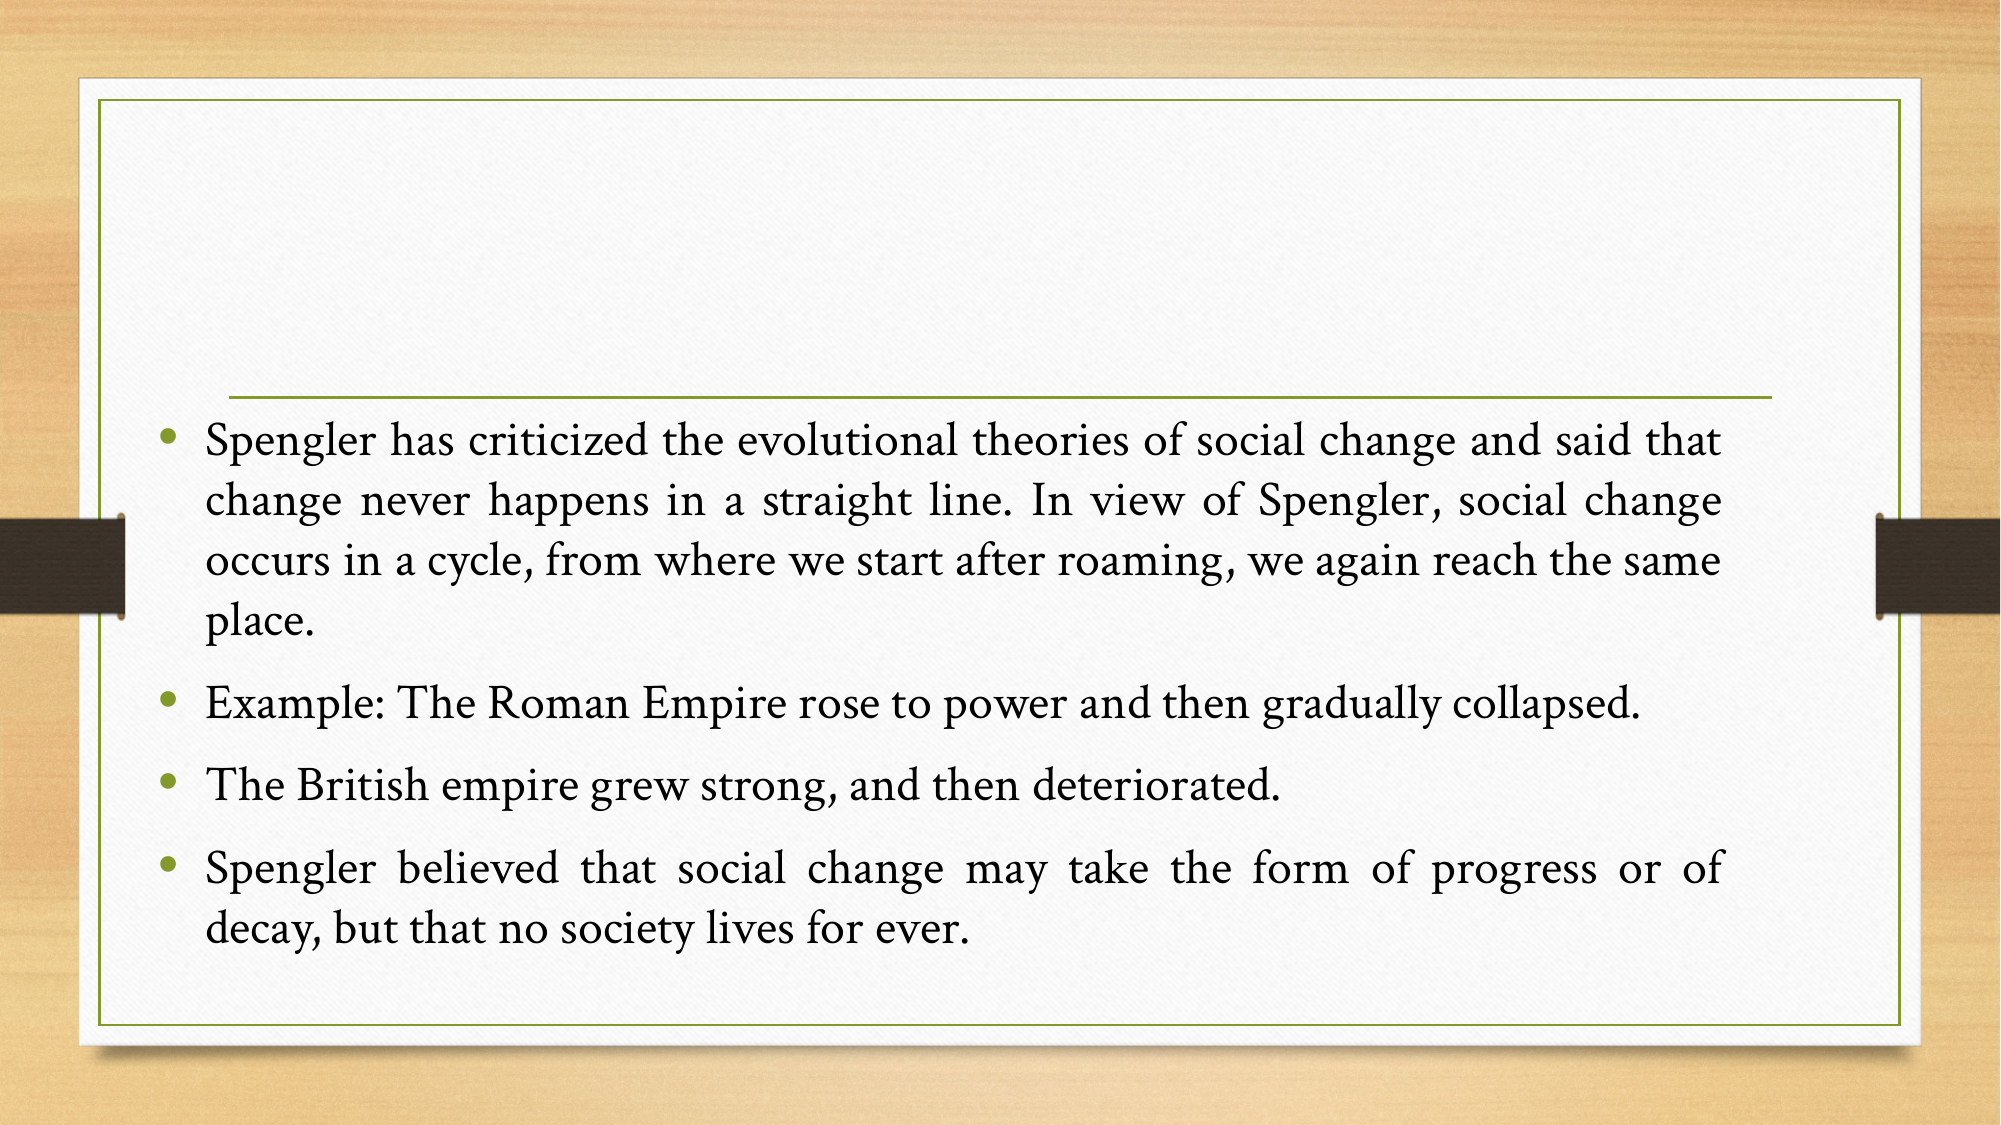

Spengler has criticized the evolutional theories of social change and said that change never happens in a straight line. In view of Spengler, social change occurs in a cycle, from where we start after roaming, we again reach the same place.
Example: The Roman Empire rose to power and then gradually collapsed.
The British empire grew strong, and then deteriorated.
Spengler believed that social change may take the form of progress or of decay, but that no society lives for ever.